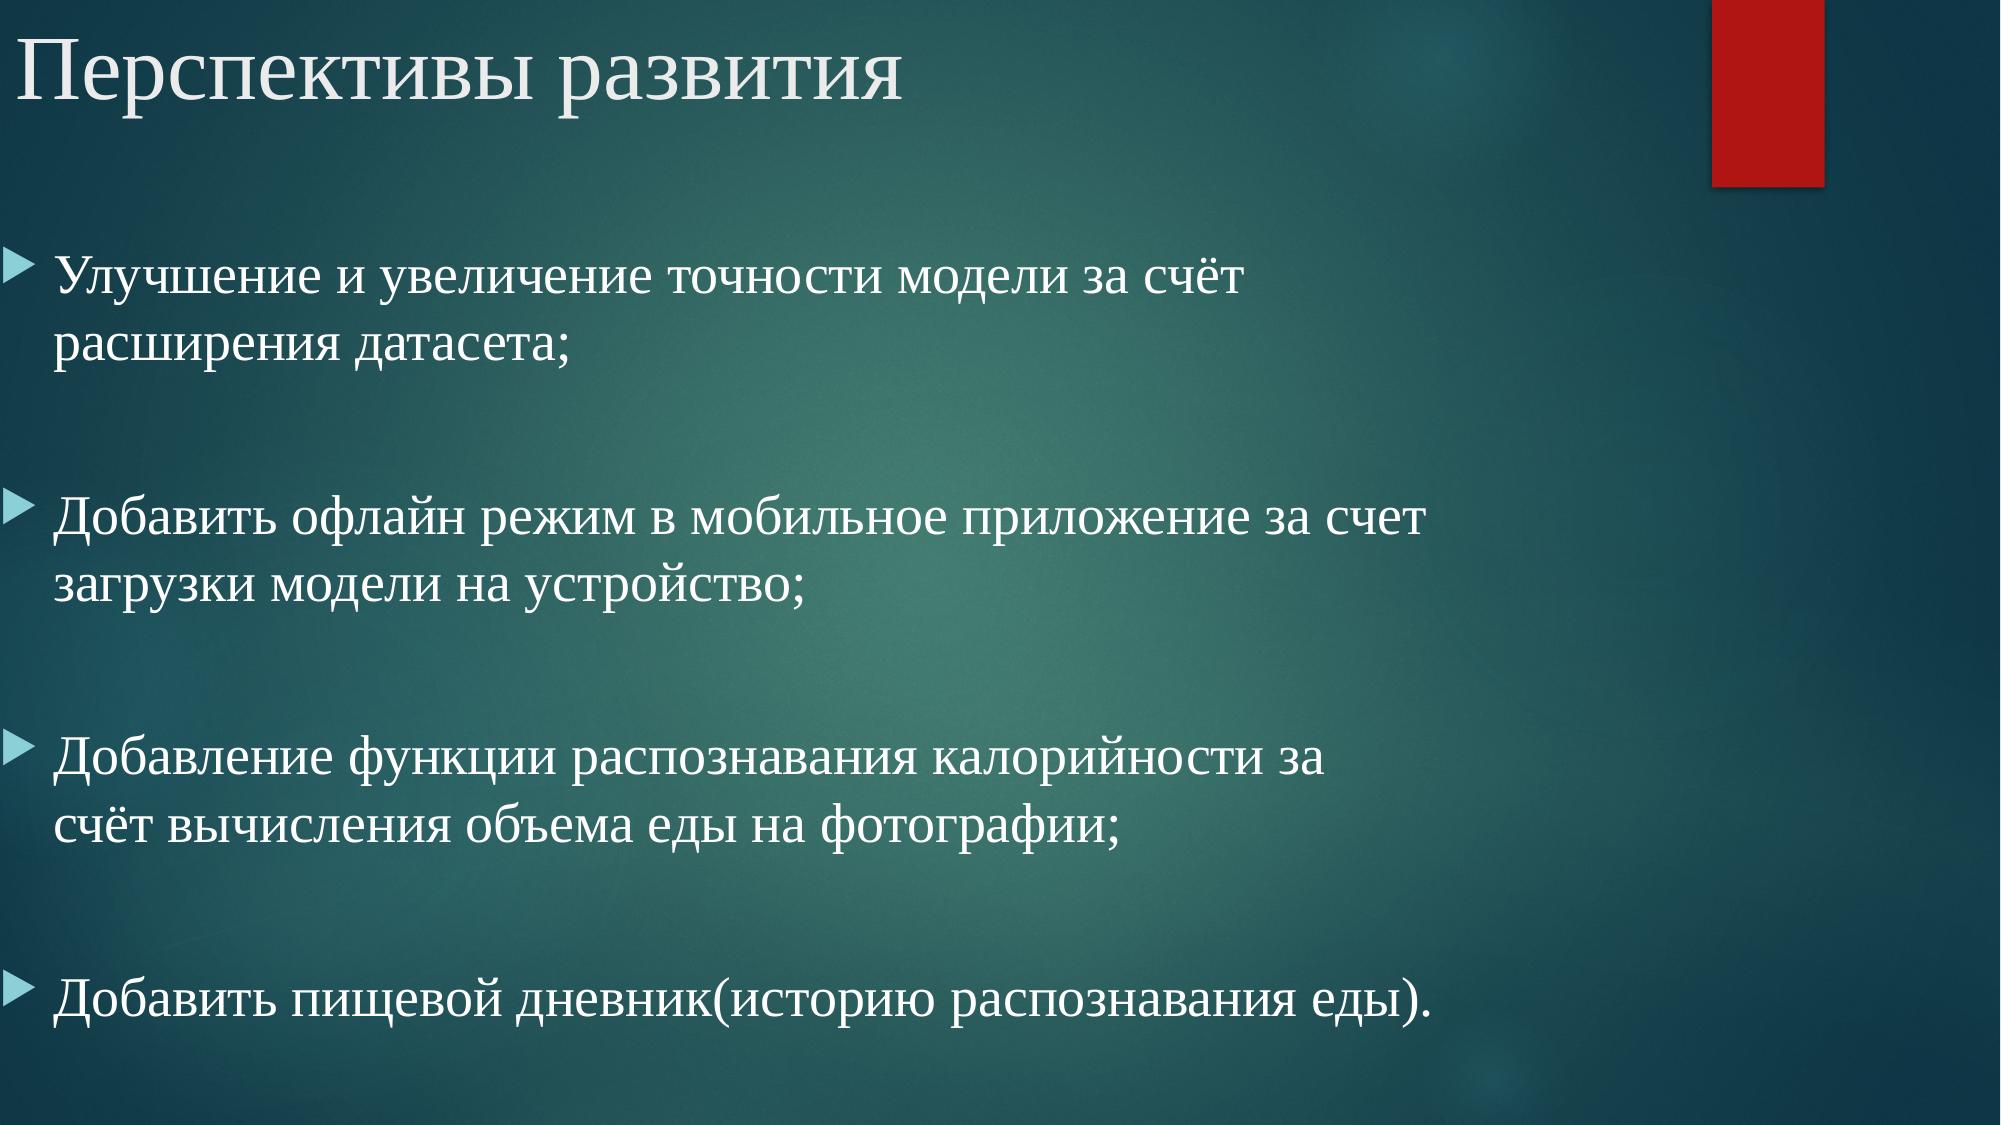

# Перспективы развития
Улучшение и увеличение точности модели за счёт расширения датасета;

Добавить офлайн режим в мобильное приложение за счет загрузки модели на устройство;

Добавление функции распознавания калорийности за счёт вычисления объема еды на фотографии;

Добавить пищевой дневник(историю распознавания еды).